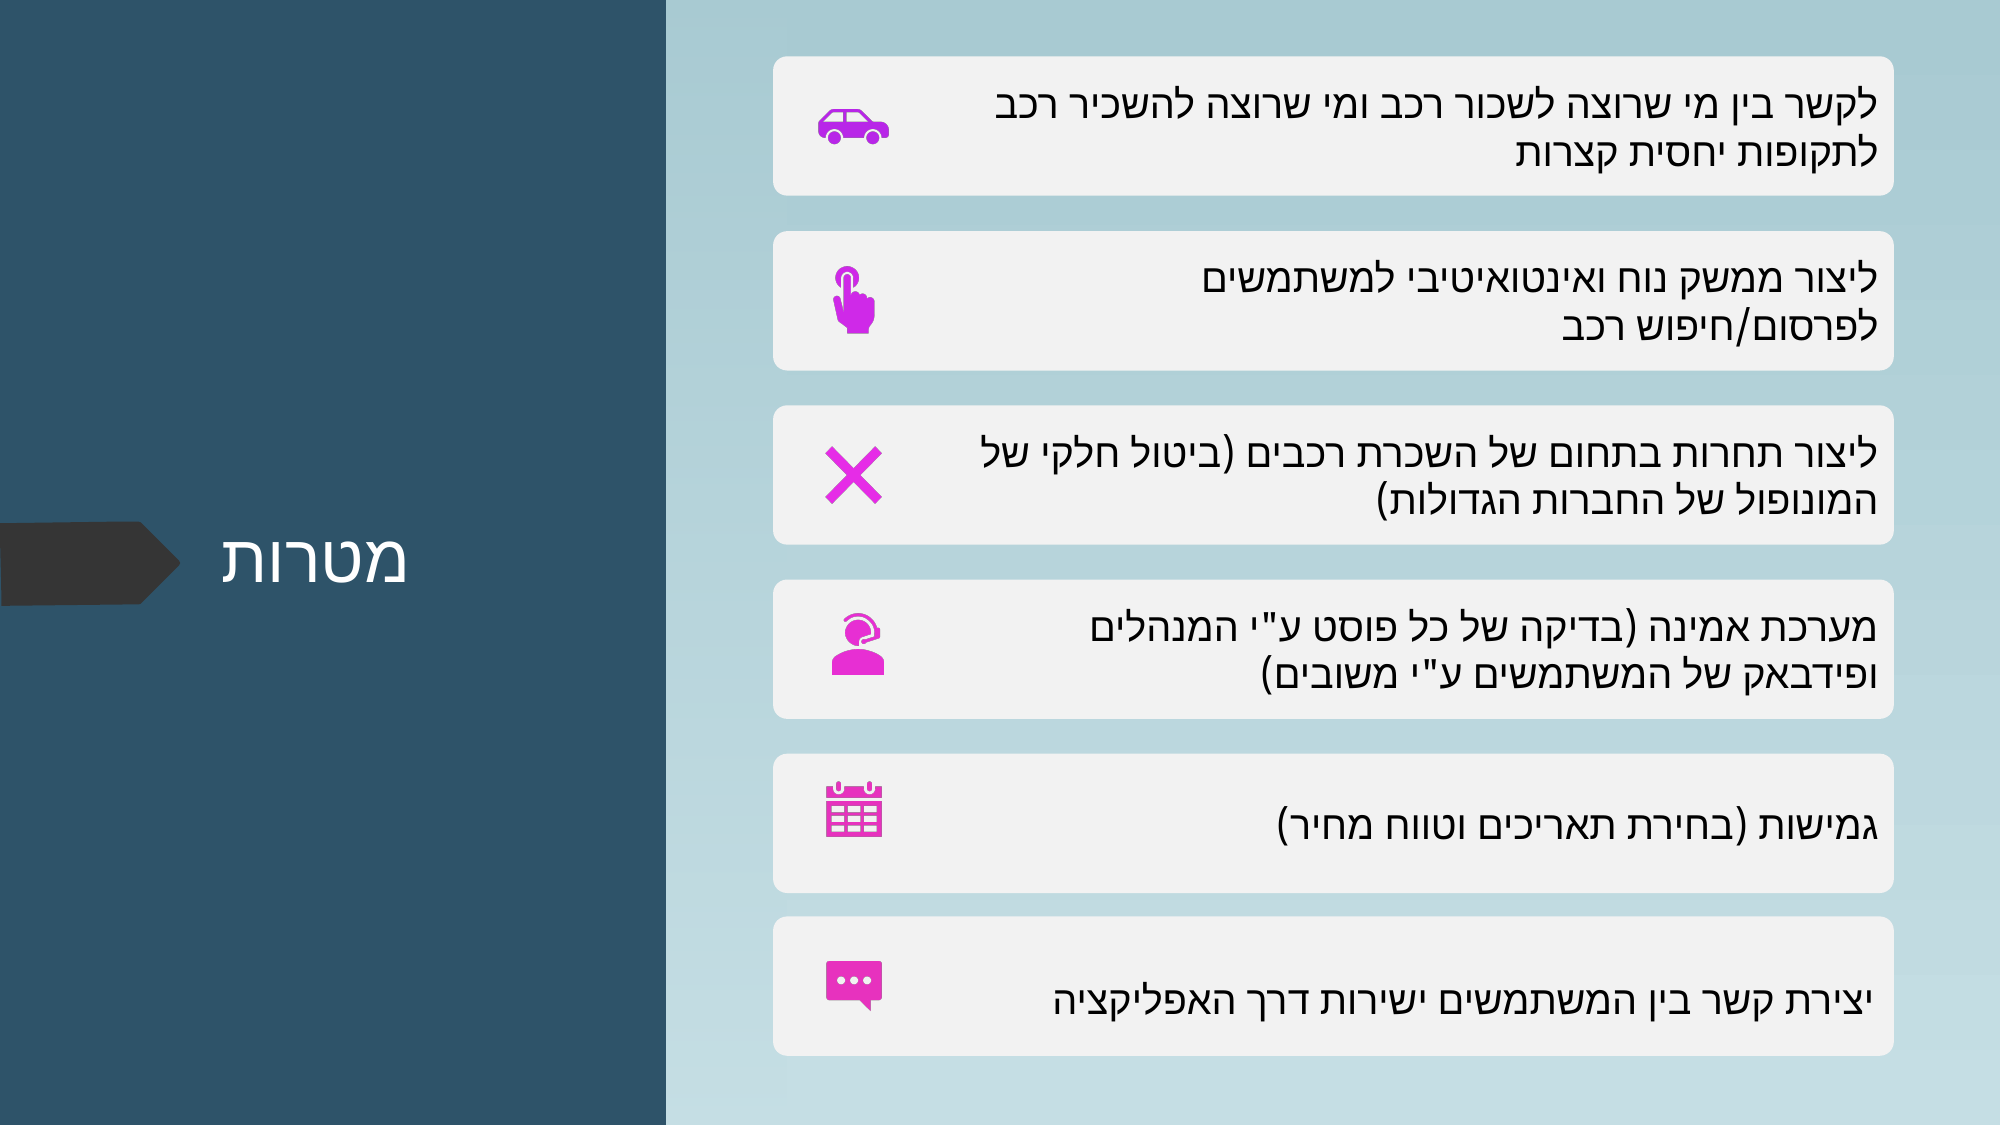

לקשר בין מי שרוצה לשכור רכב ומי שרוצה להשכיר רכב לתקופות יחסית קצרות
ליצור ממשק נוח ואינטואיטיבי למשתמשים לפרסום/חיפוש רכב
ליצור תחרות בתחום של השכרת רכבים (ביטול חלקי של המונופול של החברות הגדולות)
מערכת אמינה (בדיקה של כל פוסט ע"י המנהלים ופידבאק של המשתמשים ע"י משובים)
גמישות (בחירת תאריכים וטווח מחיר)
# מטרות

יצירת קשר בין המשתמשים ישירות דרך האפליקציה